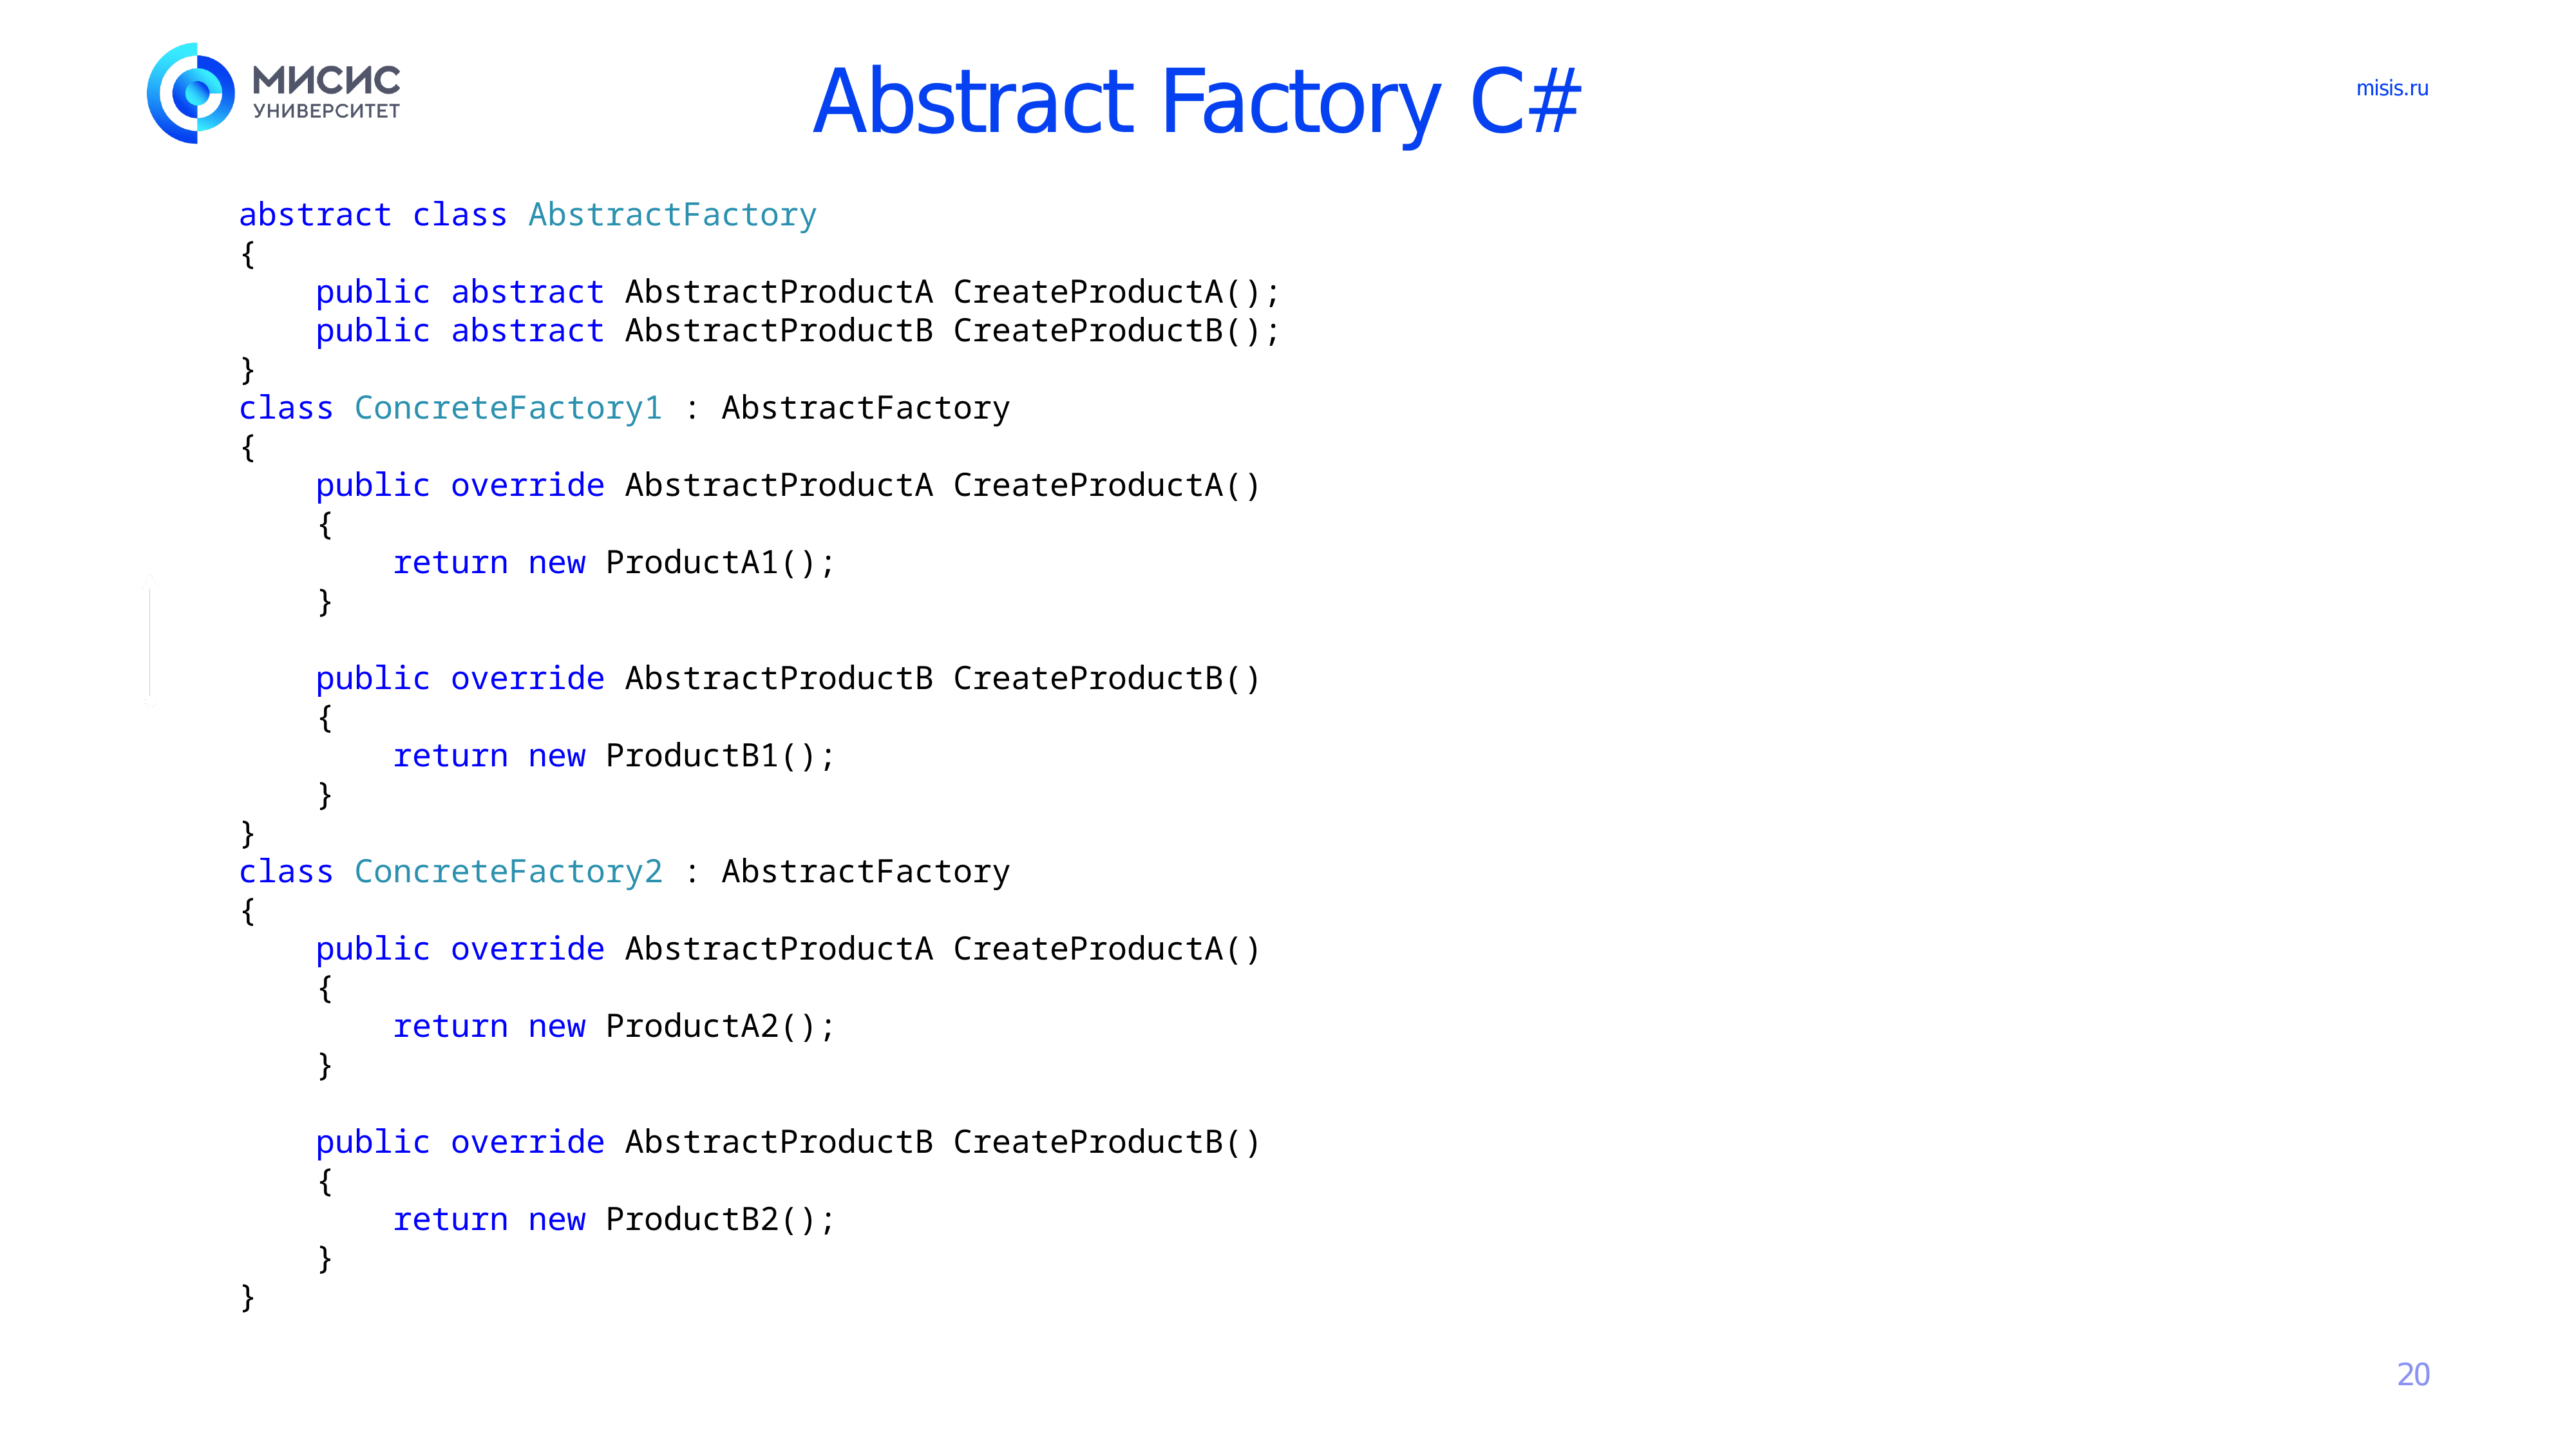

# Abstract Factory C#
    abstract class AbstractFactory
    {
        public abstract AbstractProductA CreateProductA();
        public abstract AbstractProductB CreateProductB();
    }
    class ConcreteFactory1 : AbstractFactory
    {
        public override AbstractProductA CreateProductA()
        {
            return new ProductA1();
        }

        public override AbstractProductB CreateProductB()
        {
            return new ProductB1();
        }
    }
    class ConcreteFactory2 : AbstractFactory
    {
        public override AbstractProductA CreateProductA()
        {
            return new ProductA2();
        }

        public override AbstractProductB CreateProductB()
        {
            return new ProductB2();
        }
    }
20